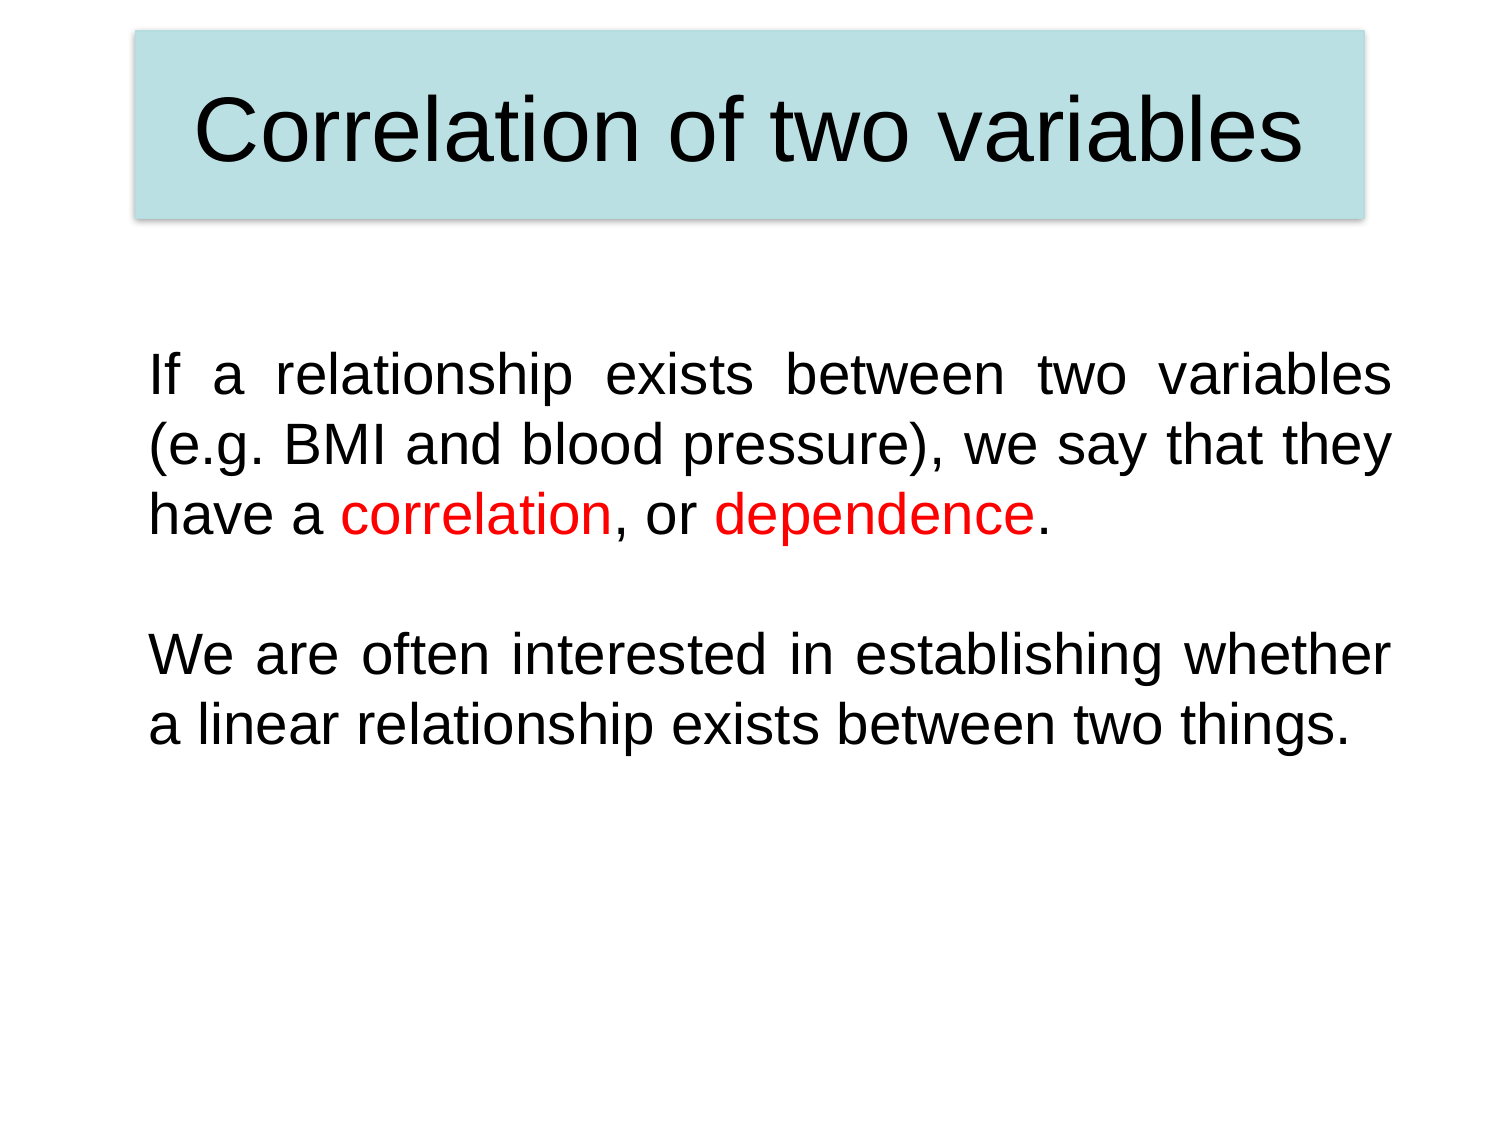

Correlation of two variables

If a relationship exists between two variables (e.g. BMI and blood pressure), we say that they have a correlation, or dependence.

We are often interested in establishing whether a linear relationship exists between two things.